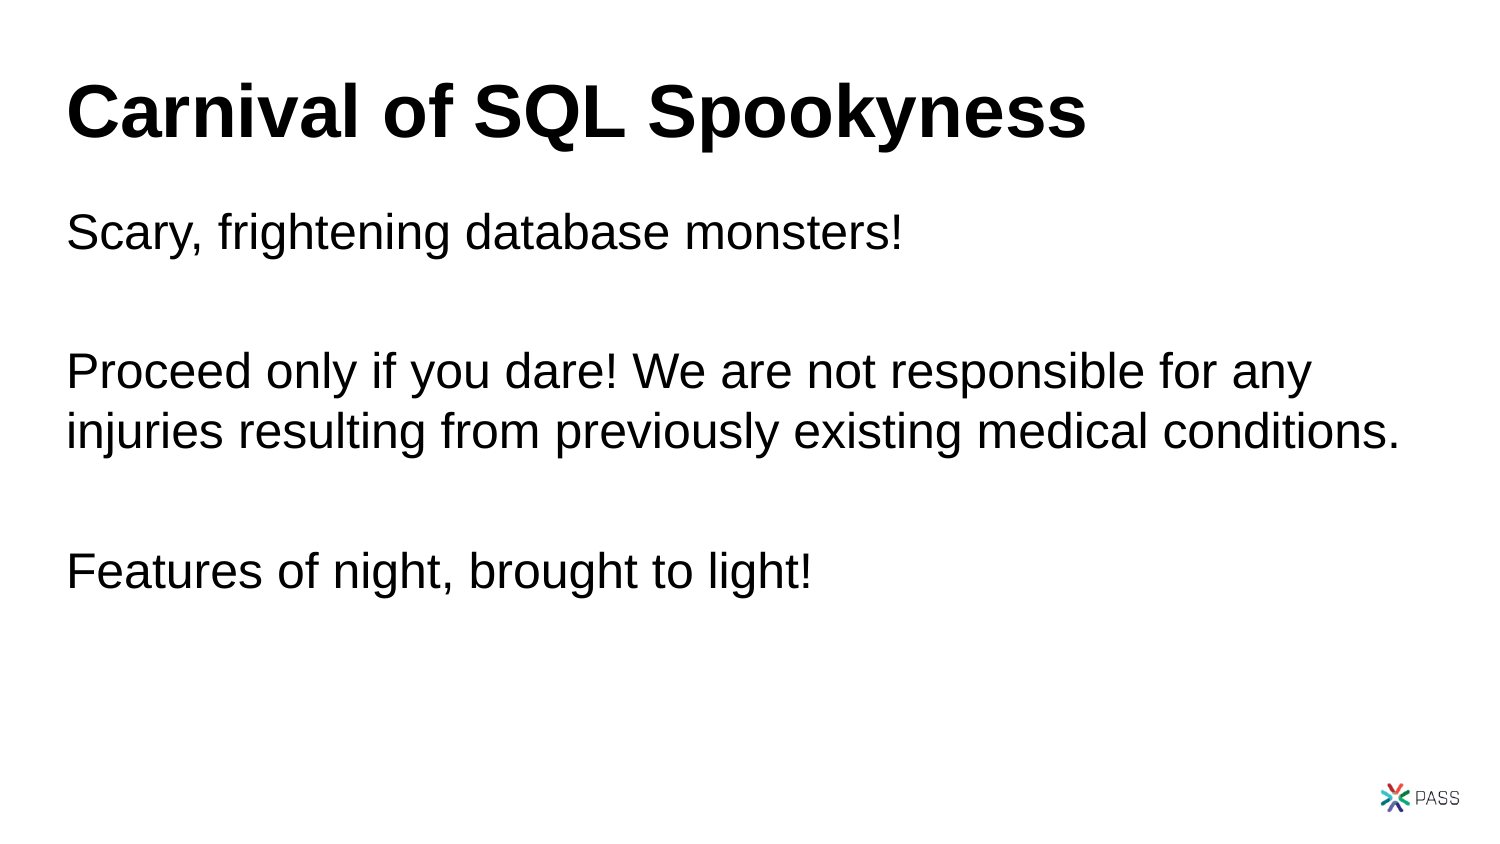

# Carnival of SQL Spookyness
Scary, frightening database monsters!

Proceed only if you dare! We are not responsible for any injuries resulting from previously existing medical conditions.

Features of night, brought to light!